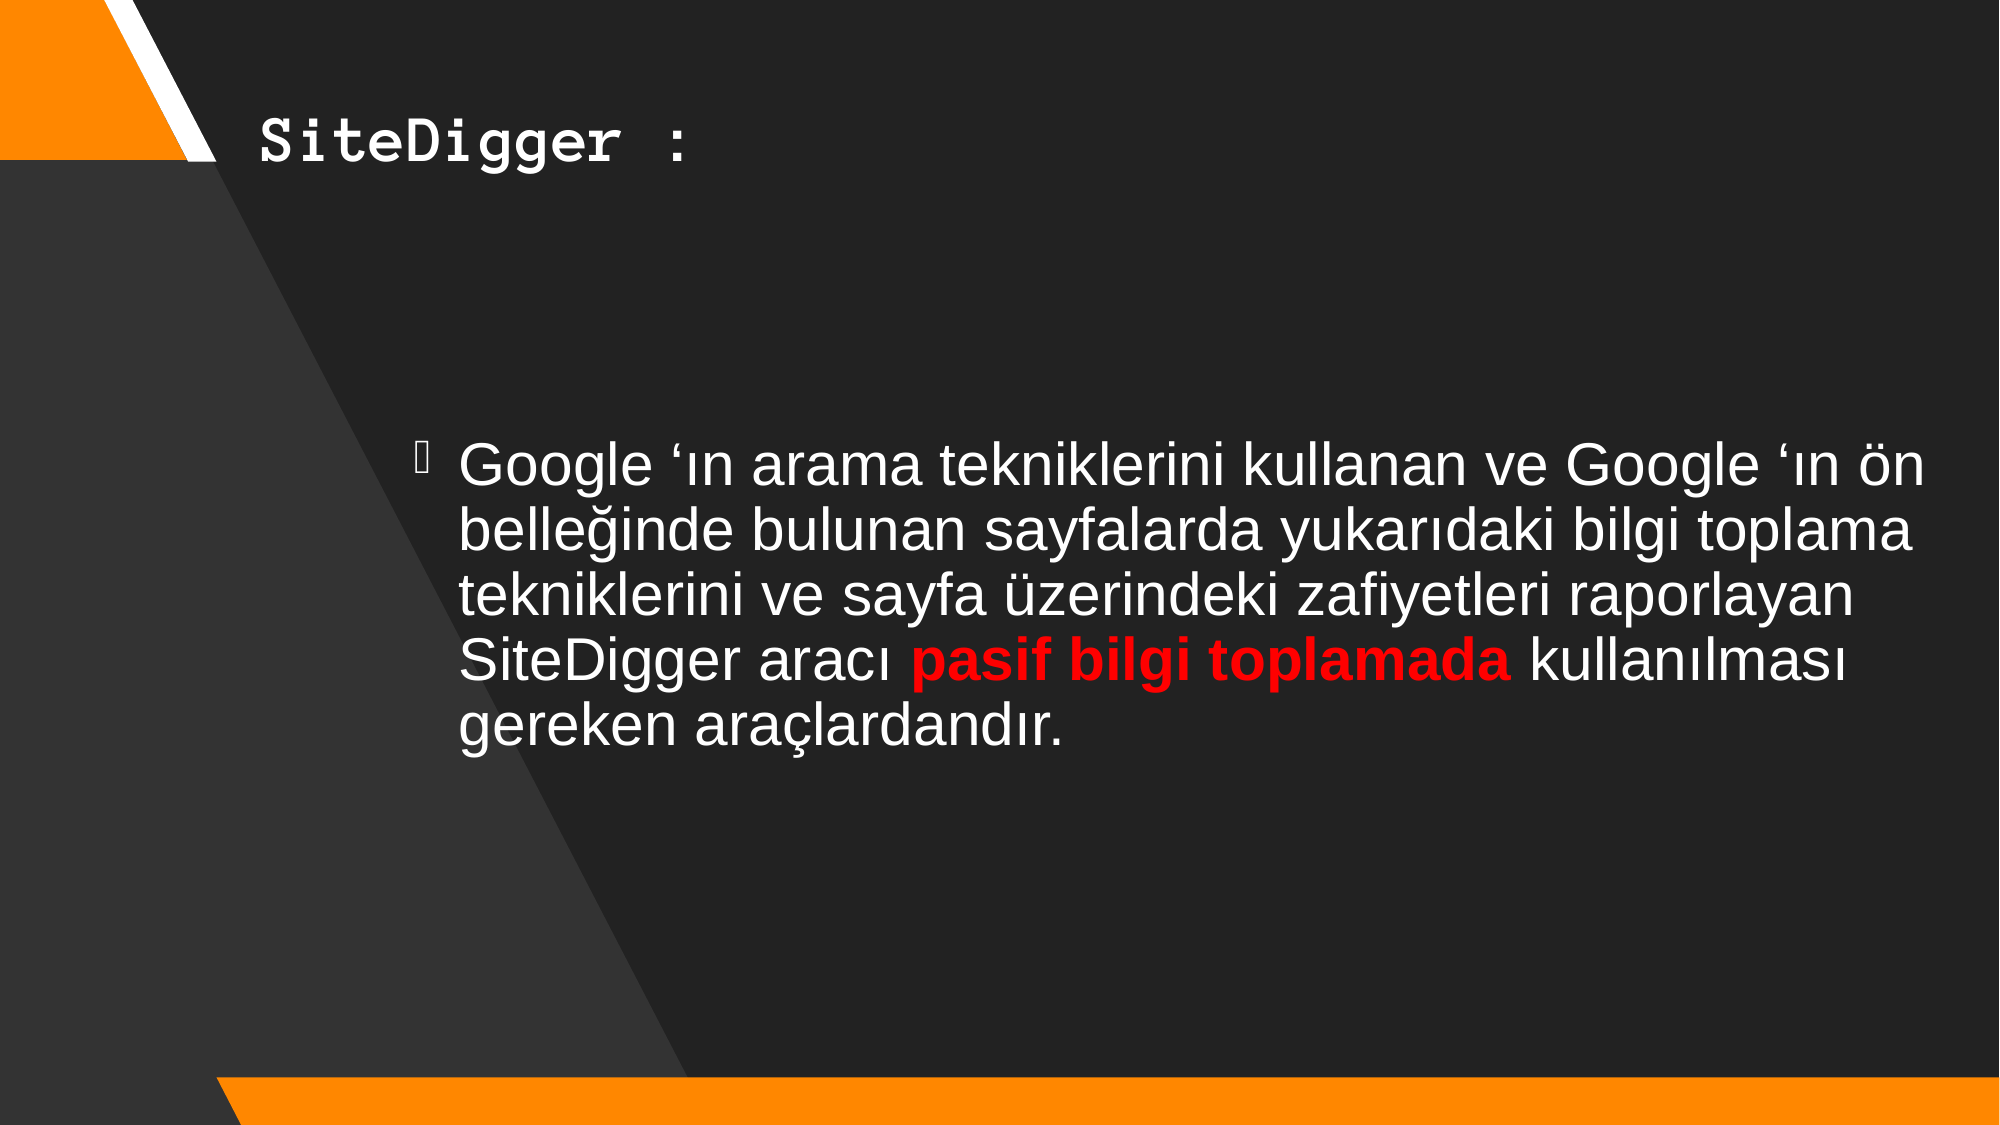

SiteDigger :

Google ‘ın arama tekniklerini kullanan ve Google ‘ın ön belleğinde bulunan sayfalarda yukarıdaki bilgi toplama tekniklerini ve sayfa üzerindeki zafiyetleri raporlayan SiteDigger aracı pasif bilgi toplamada kullanılması gereken araçlardandır.